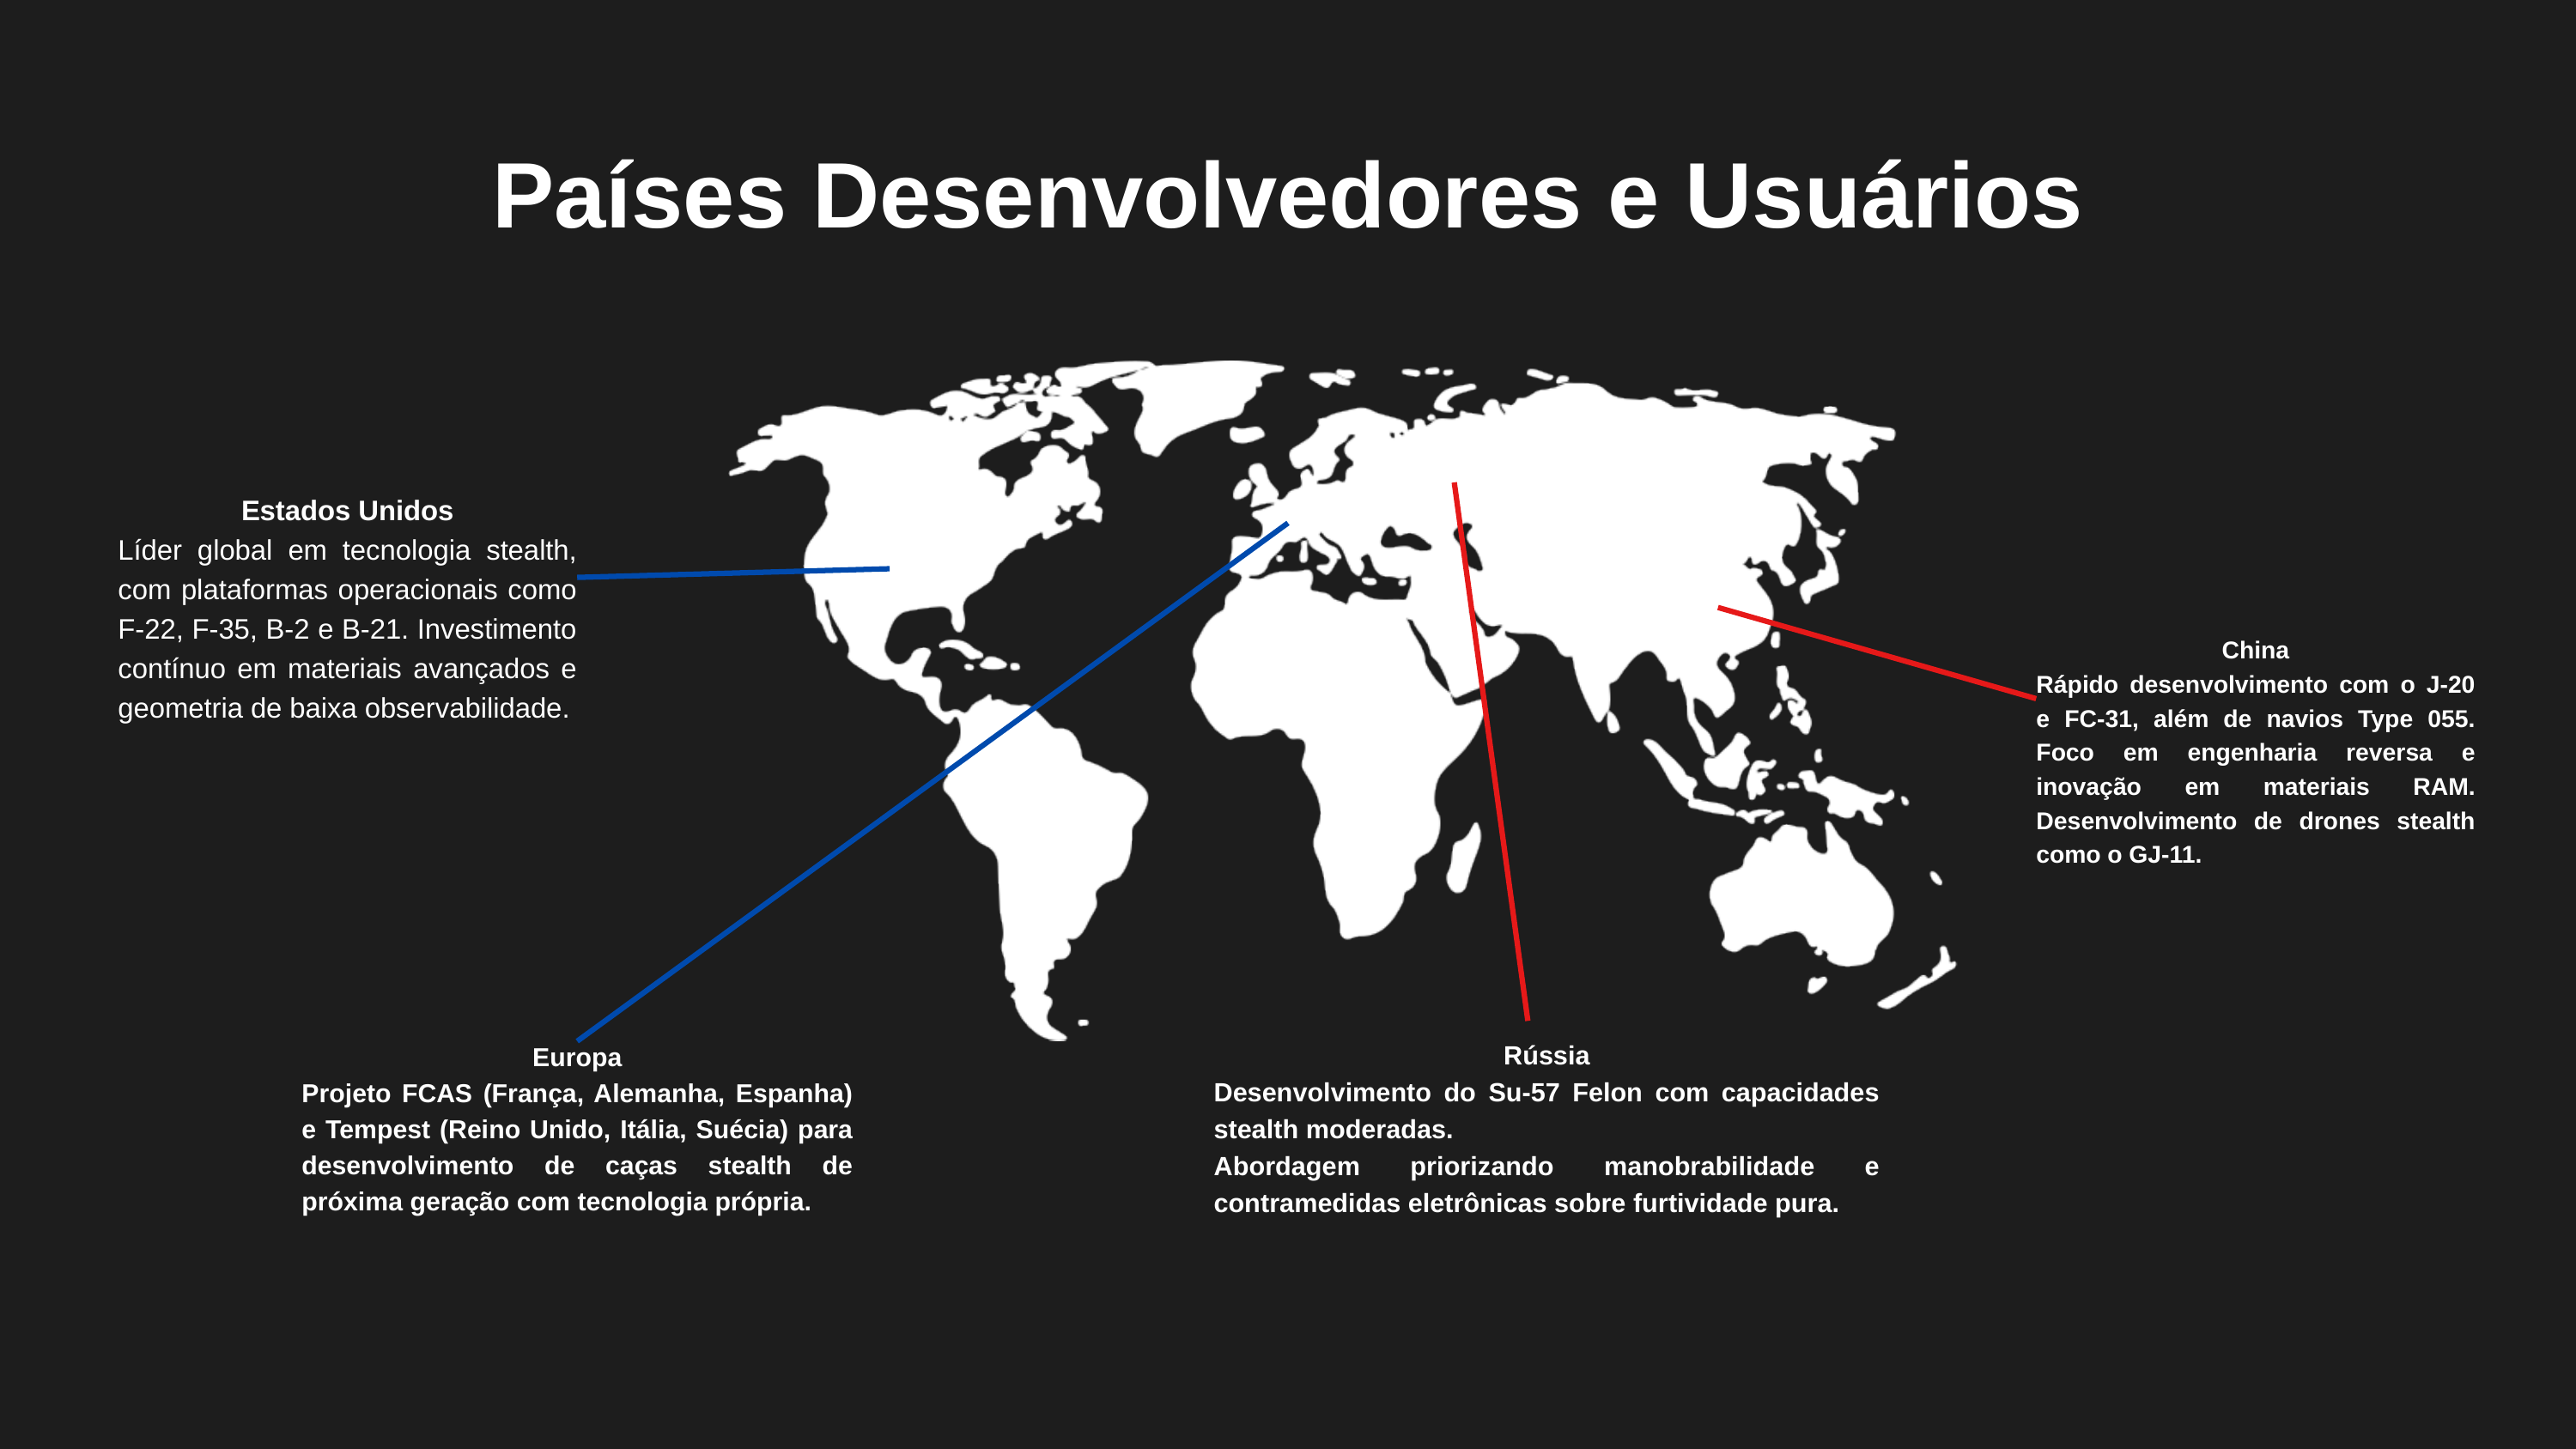

Países Desenvolvedores e Usuários

Estados Unidos
Líder global em tecnologia stealth, com plataformas operacionais como F-22, F-35, B-2 e B-21. Investimento contínuo em materiais avançados e geometria de baixa observabilidade.

China
Rápido desenvolvimento com o J-20 e FC-31, além de navios Type 055. Foco em engenharia reversa e inovação em materiais RAM. Desenvolvimento de drones stealth como o GJ-11.
Rússia
Desenvolvimento do Su-57 Felon com capacidades stealth moderadas.
Abordagem priorizando manobrabilidade e contramedidas eletrônicas sobre furtividade pura.
Europa
Projeto FCAS (França, Alemanha, Espanha) e Tempest (Reino Unido, Itália, Suécia) para desenvolvimento de caças stealth de próxima geração com tecnologia própria.